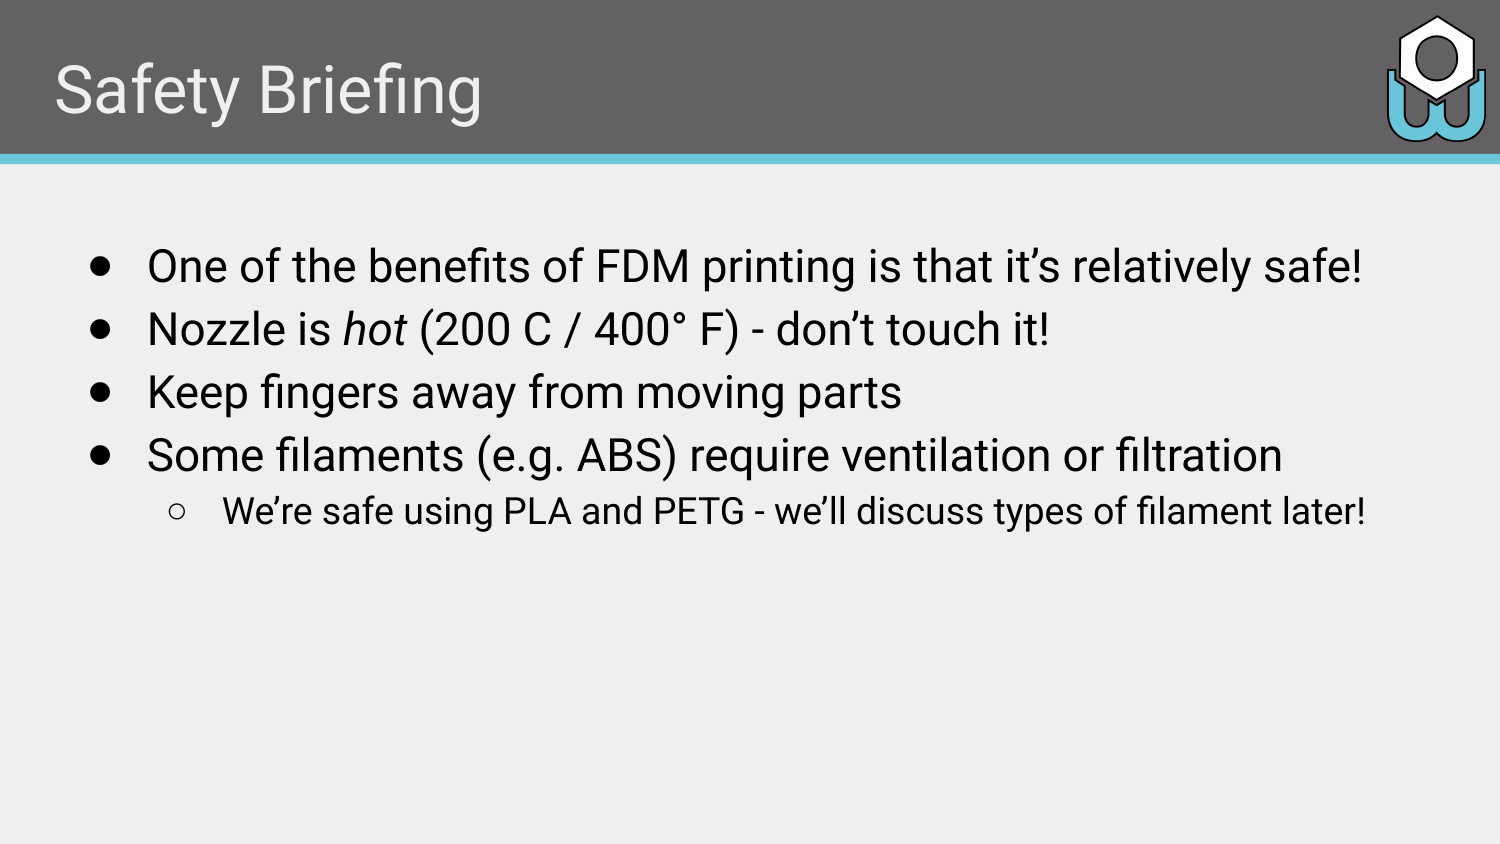

# Safety Briefing
One of the benefits of FDM printing is that it’s relatively safe!
Nozzle is hot (200 C / 400° F) - don’t touch it!
Keep fingers away from moving parts
Some filaments (e.g. ABS) require ventilation or filtration
We’re safe using PLA and PETG - we’ll discuss types of filament later!